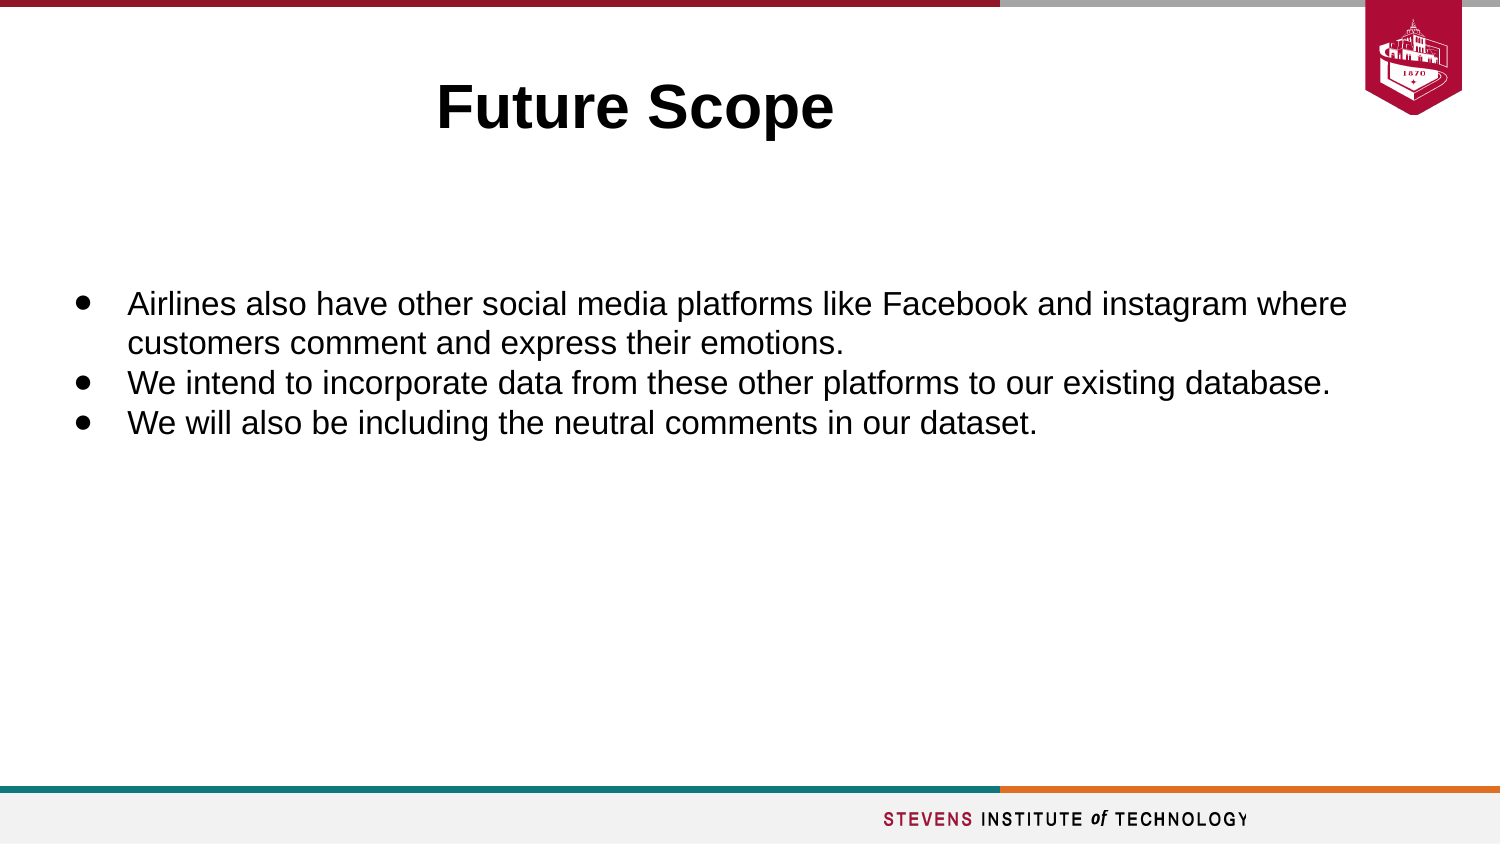

# Future Scope

Airlines also have other social media platforms like Facebook and instagram where customers comment and express their emotions.
We intend to incorporate data from these other platforms to our existing database.
We will also be including the neutral comments in our dataset.